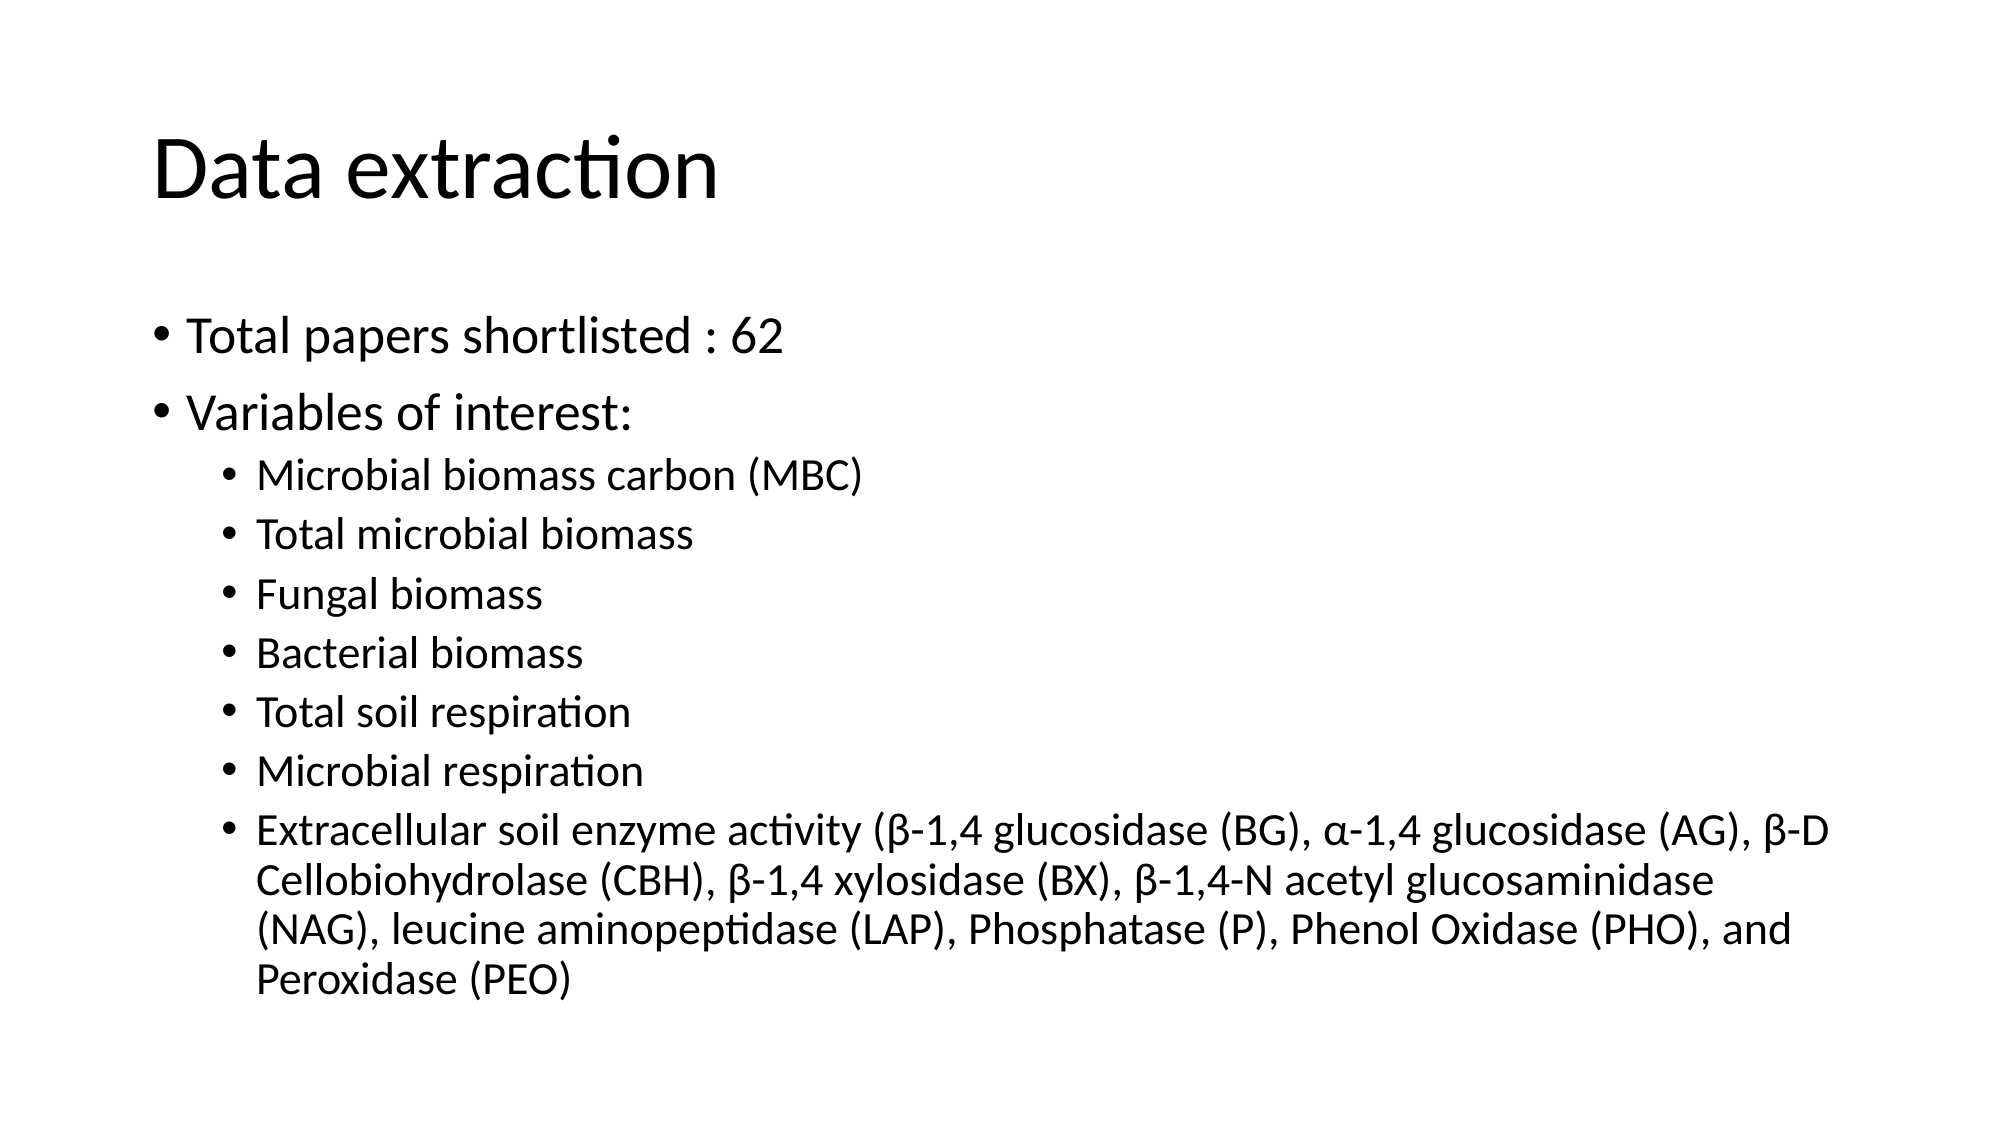

# Data extraction
Total papers shortlisted : 62
Variables of interest:
Microbial biomass carbon (MBC)
Total microbial biomass
Fungal biomass
Bacterial biomass
Total soil respiration
Microbial respiration
Extracellular soil enzyme activity (β-1,4 glucosidase (BG), α-1,4 glucosidase (AG), β-D Cellobiohydrolase (CBH), β-1,4 xylosidase (BX), β-1,4-N acetyl glucosaminidase (NAG), leucine aminopeptidase (LAP), Phosphatase (P), Phenol Oxidase (PHO), and Peroxidase (PEO)